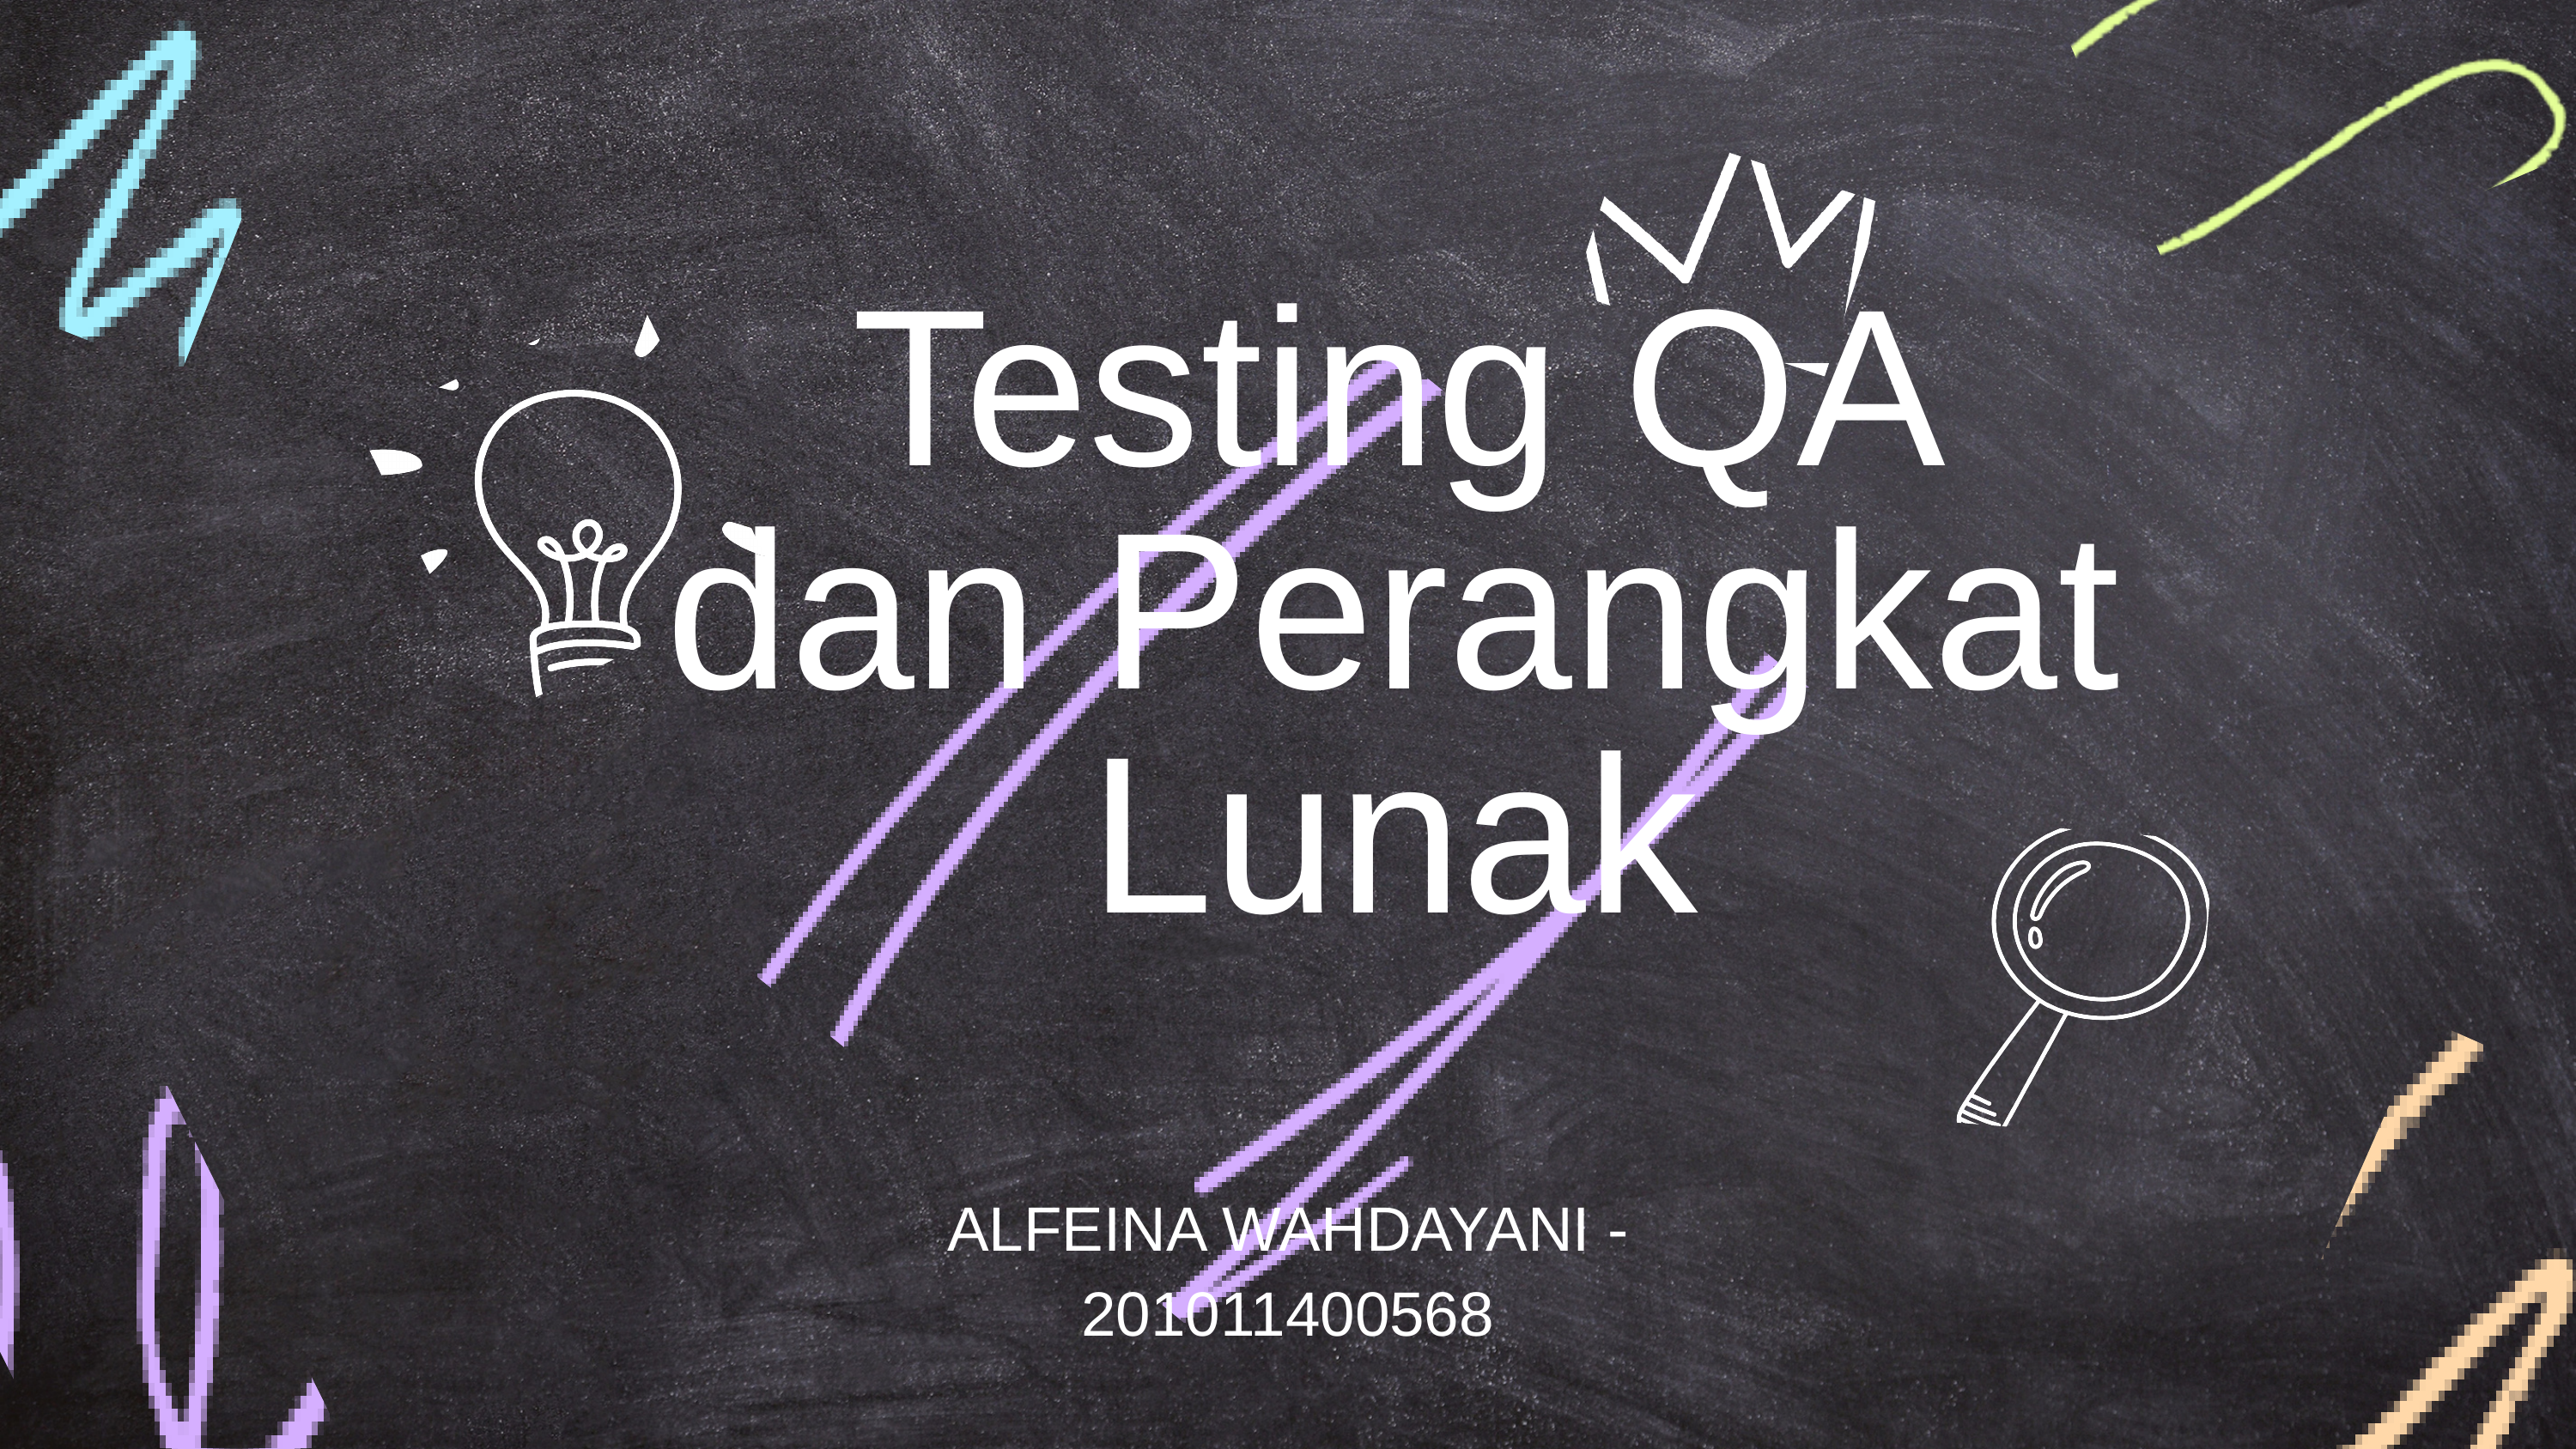

Testing QA dan Perangkat Lunak

ALFEINA WAHDAYANI - 201011400568